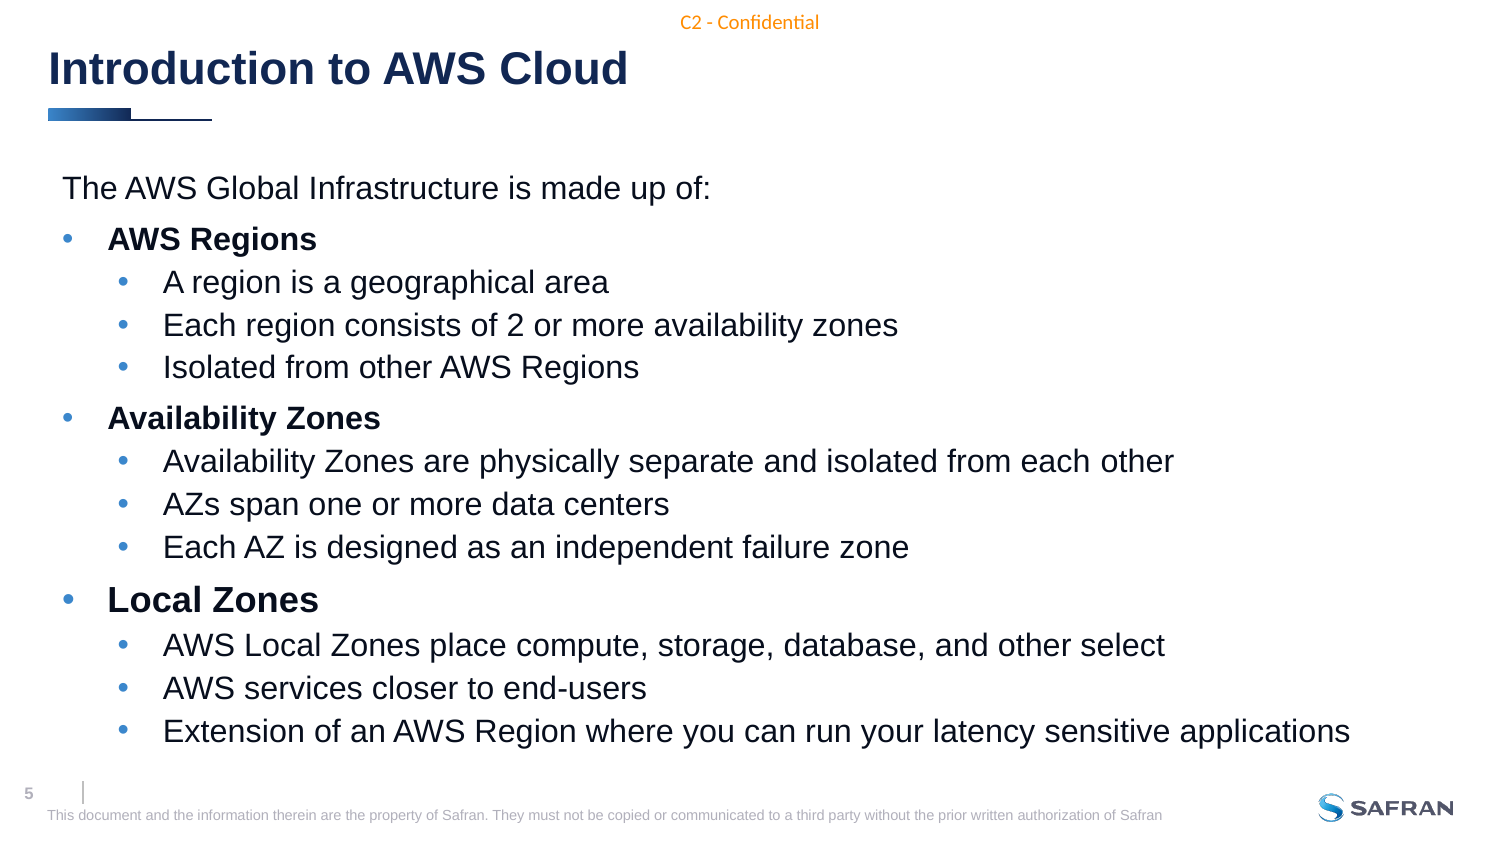

# Introduction to AWS Cloud
The AWS Global Infrastructure is made up of:
AWS Regions
A region is a geographical area
Each region consists of 2 or more availability zones
Isolated from other AWS Regions
Availability Zones
Availability Zones are physically separate and isolated from each other
AZs span one or more data centers
Each AZ is designed as an independent failure zone
Local Zones
AWS Local Zones place compute, storage, database, and other select
AWS services closer to end-users
Extension of an AWS Region where you can run your latency sensitive applications